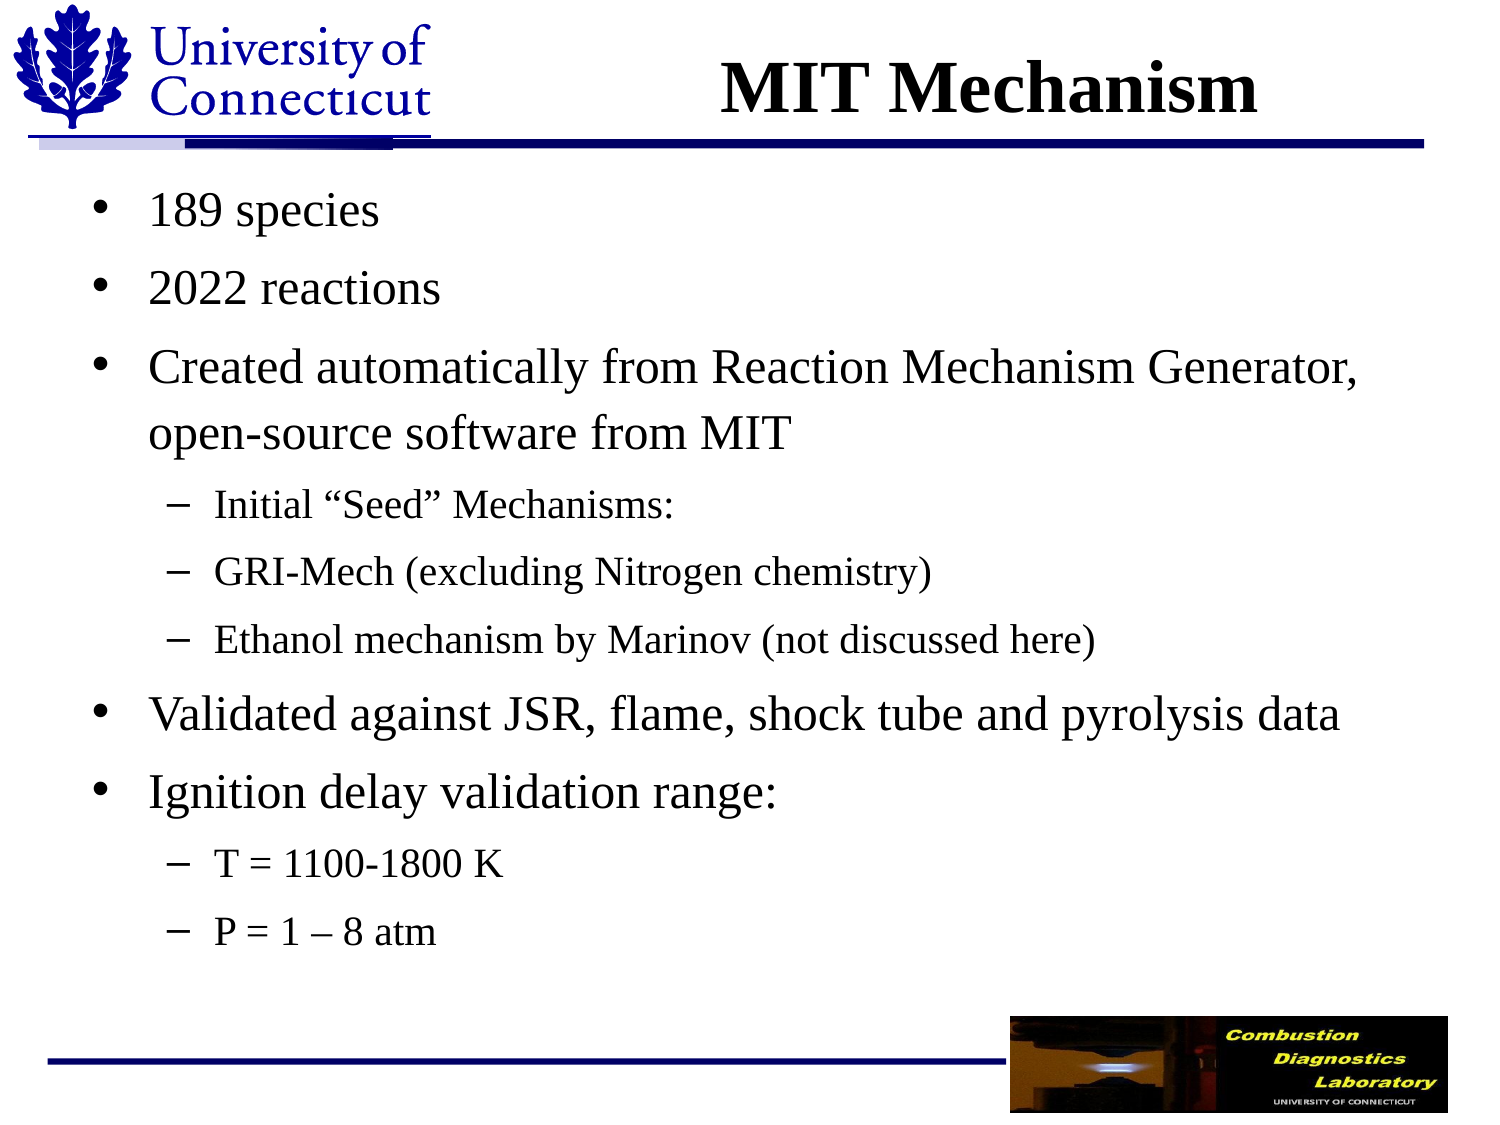

# MIT Mechanism
189 species
2022 reactions
Created automatically from Reaction Mechanism Generator, open-source software from MIT
Initial “Seed” Mechanisms:
GRI-Mech (excluding Nitrogen chemistry)
Ethanol mechanism by Marinov (not discussed here)
Validated against JSR, flame, shock tube and pyrolysis data
Ignition delay validation range:
T = 1100-1800 K
P = 1 – 8 atm